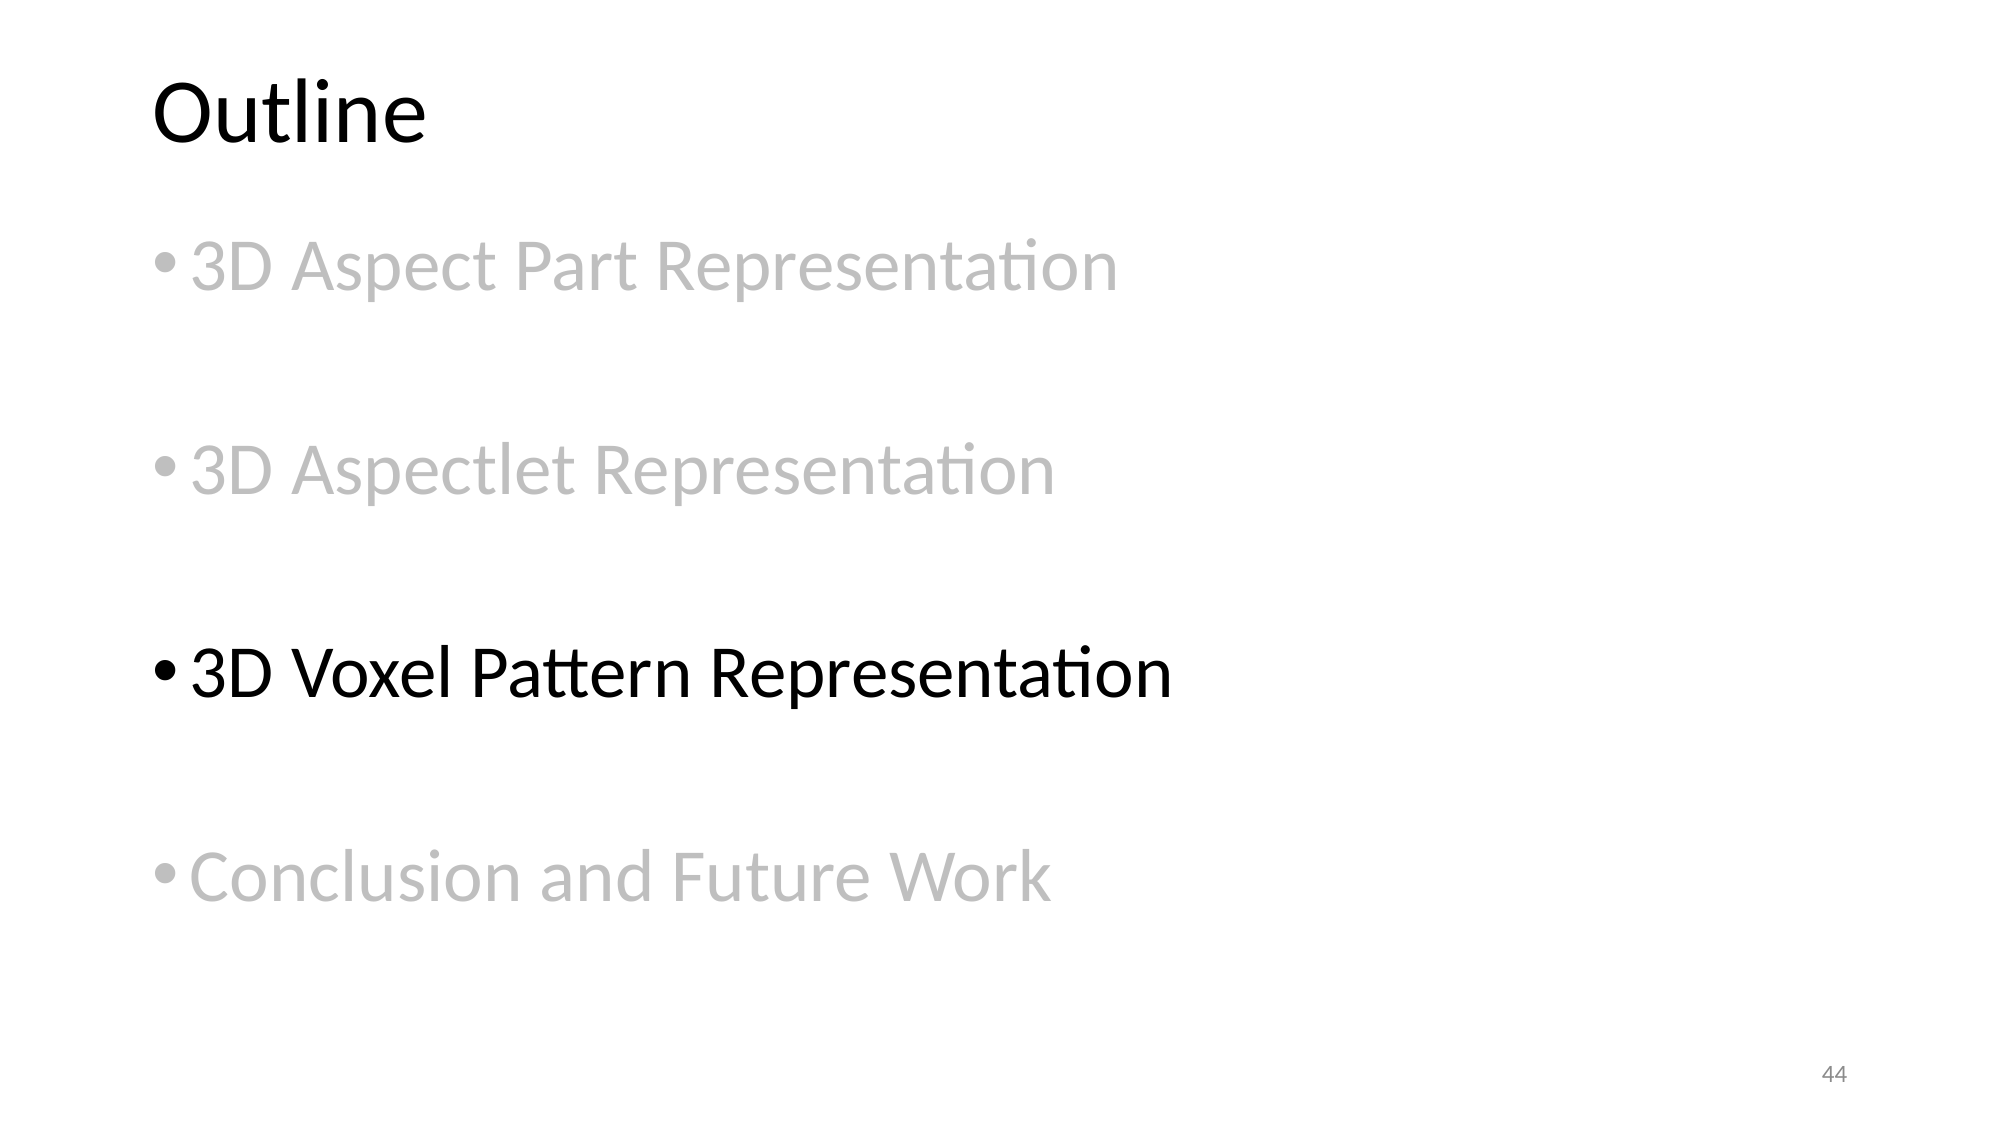

# Outline
3D Aspect Part Representation

3D Aspectlet Representation

3D Voxel Pattern Representation

Conclusion and Future Work
44